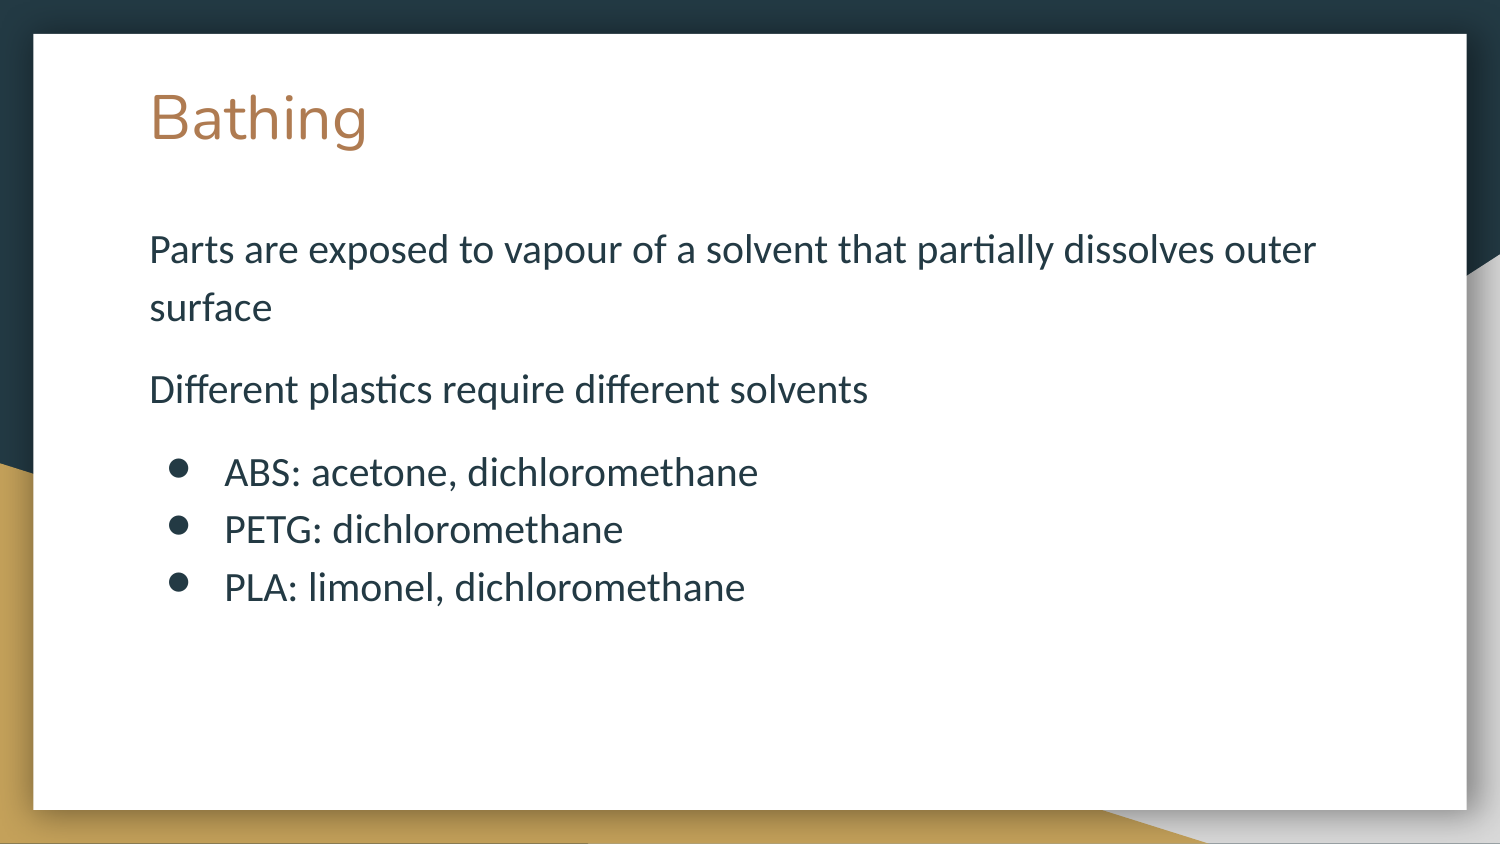

# Bathing
Parts are exposed to vapour of a solvent that partially dissolves outer surface
Different plastics require different solvents
ABS: acetone, dichloromethane
PETG: dichloromethane
PLA: limonel, dichloromethane